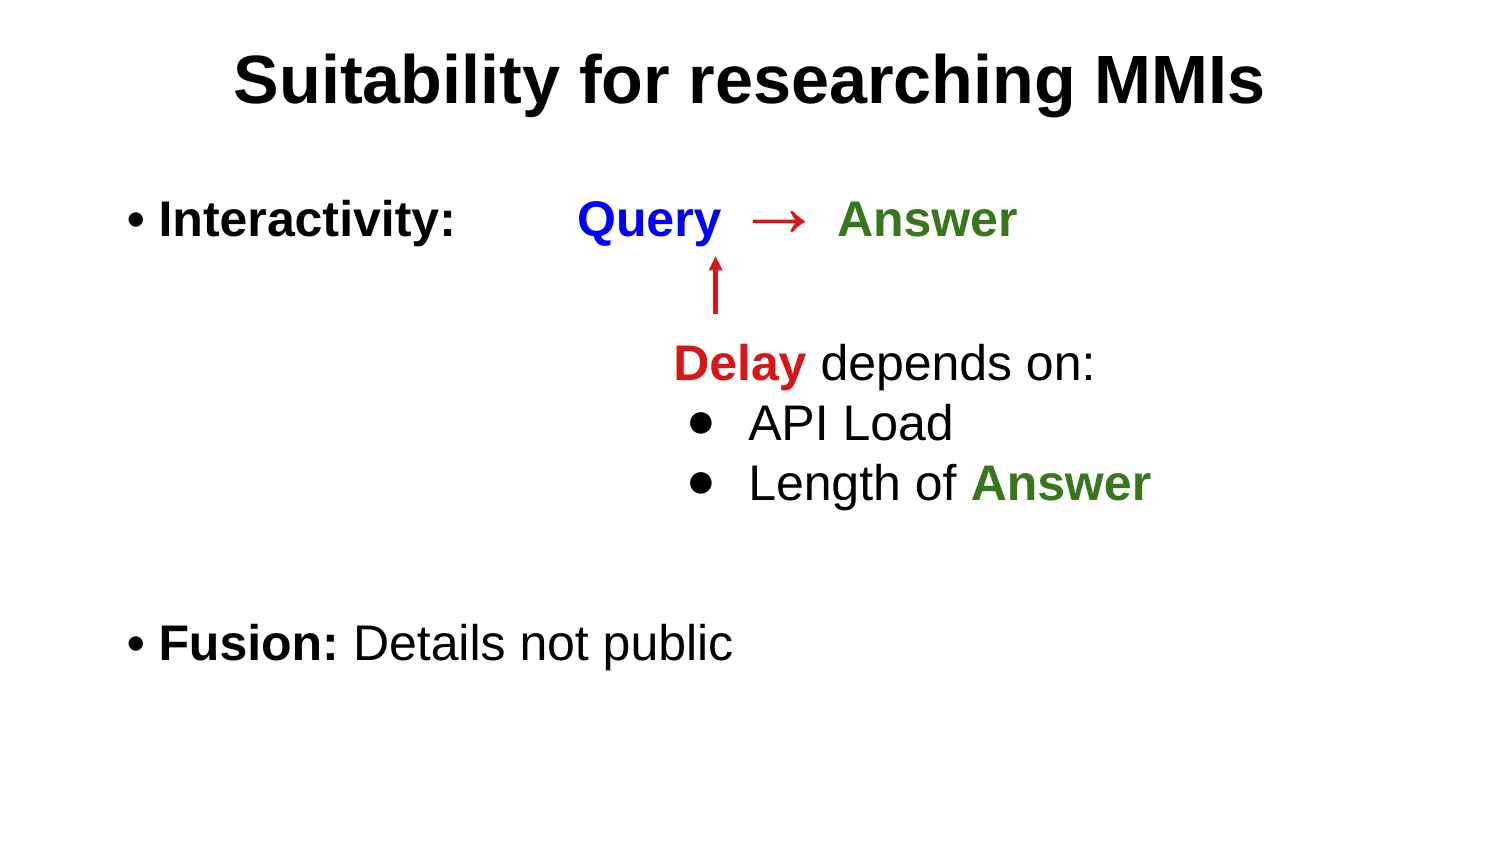

# Suitability for researching MMIs
• Interactivity: 	Query → Answer

Delay depends on:
API Load
Length of Answer
• Fusion: Details not public